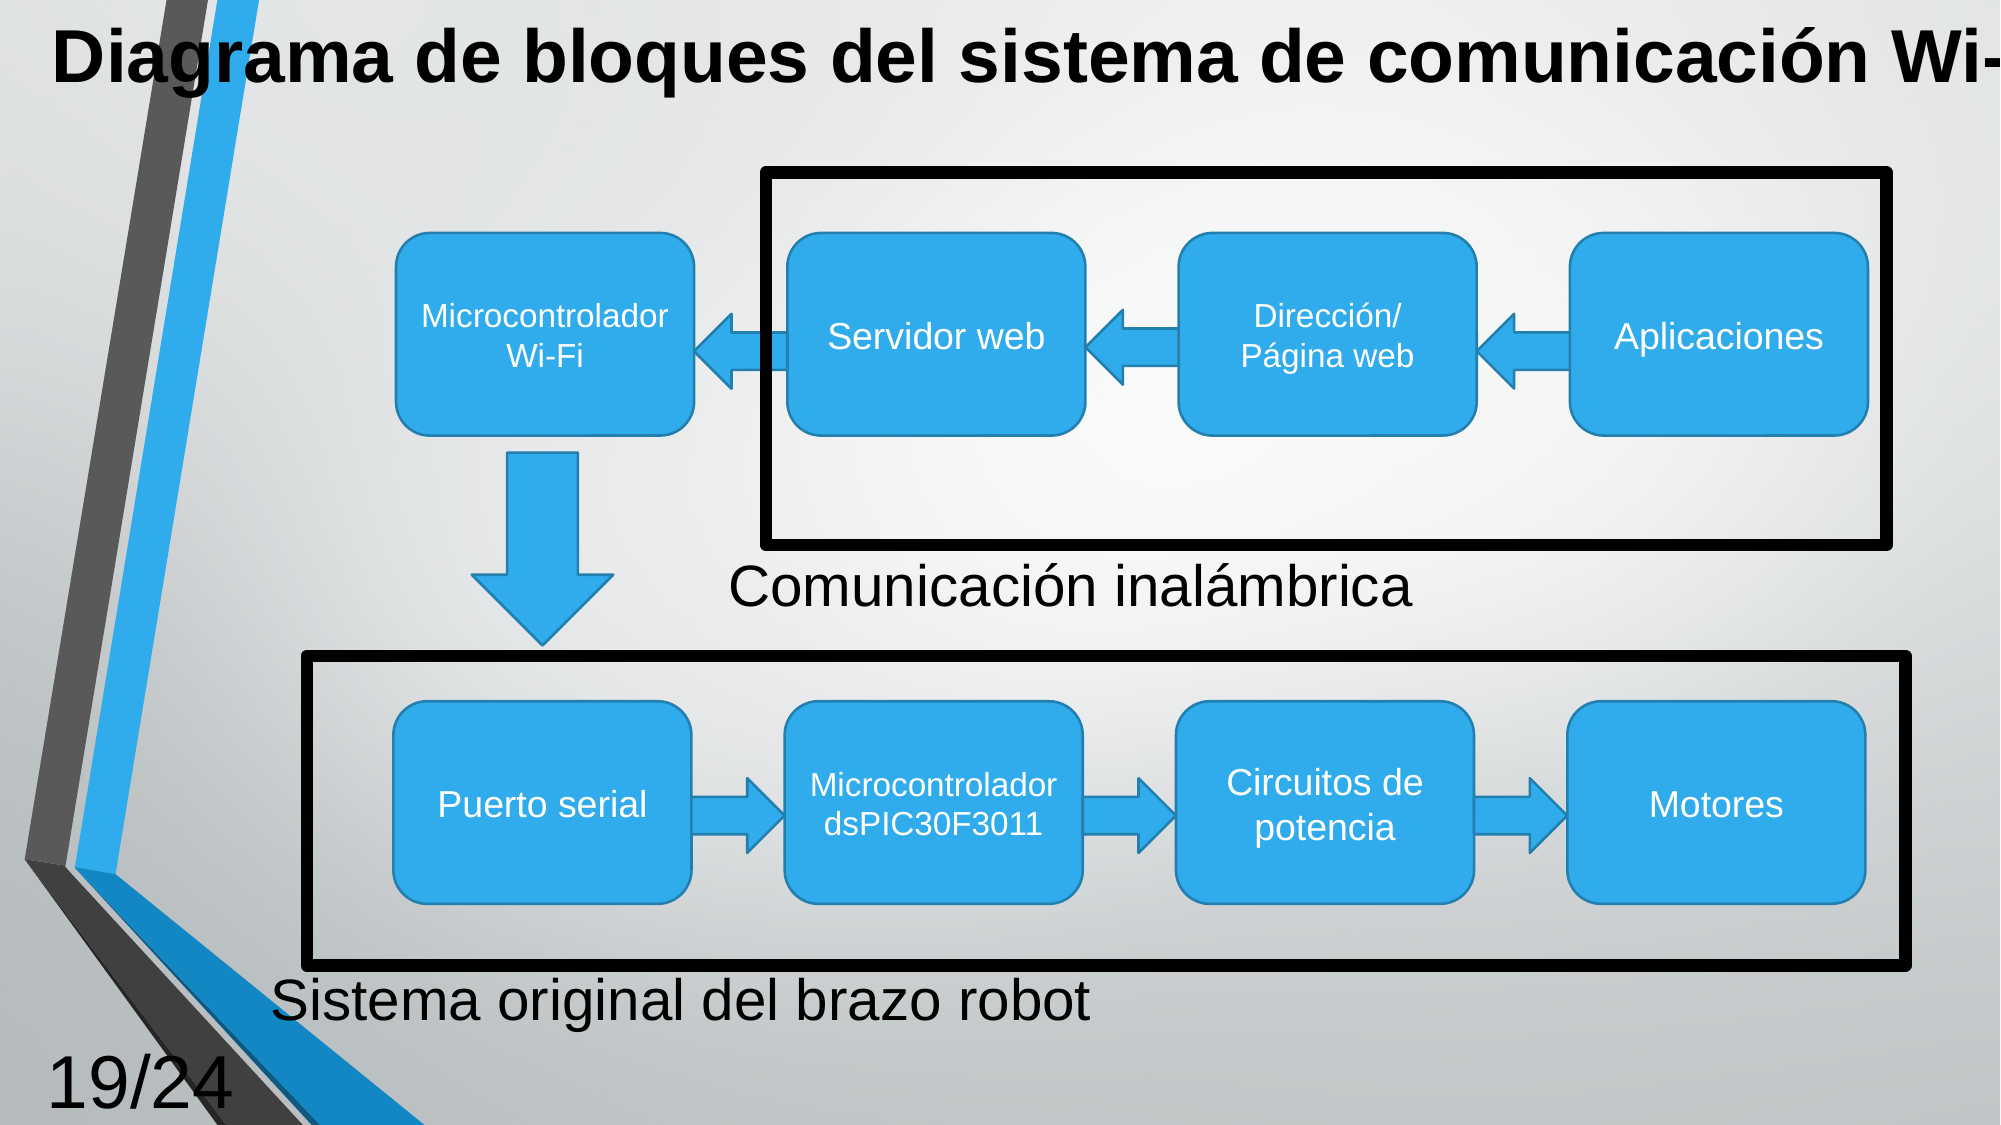

Diagrama de bloques del sistema de comunicación Wi-Fi.

Microcontrolador
Wi-Fi
Servidor web
Aplicaciones
Dirección/Página web

Comunicación inalámbrica

Puerto serial
Microcontrolador
dsPIC30F3011
Circuitos de potencia
Motores

Sistema original del brazo robot
19/24